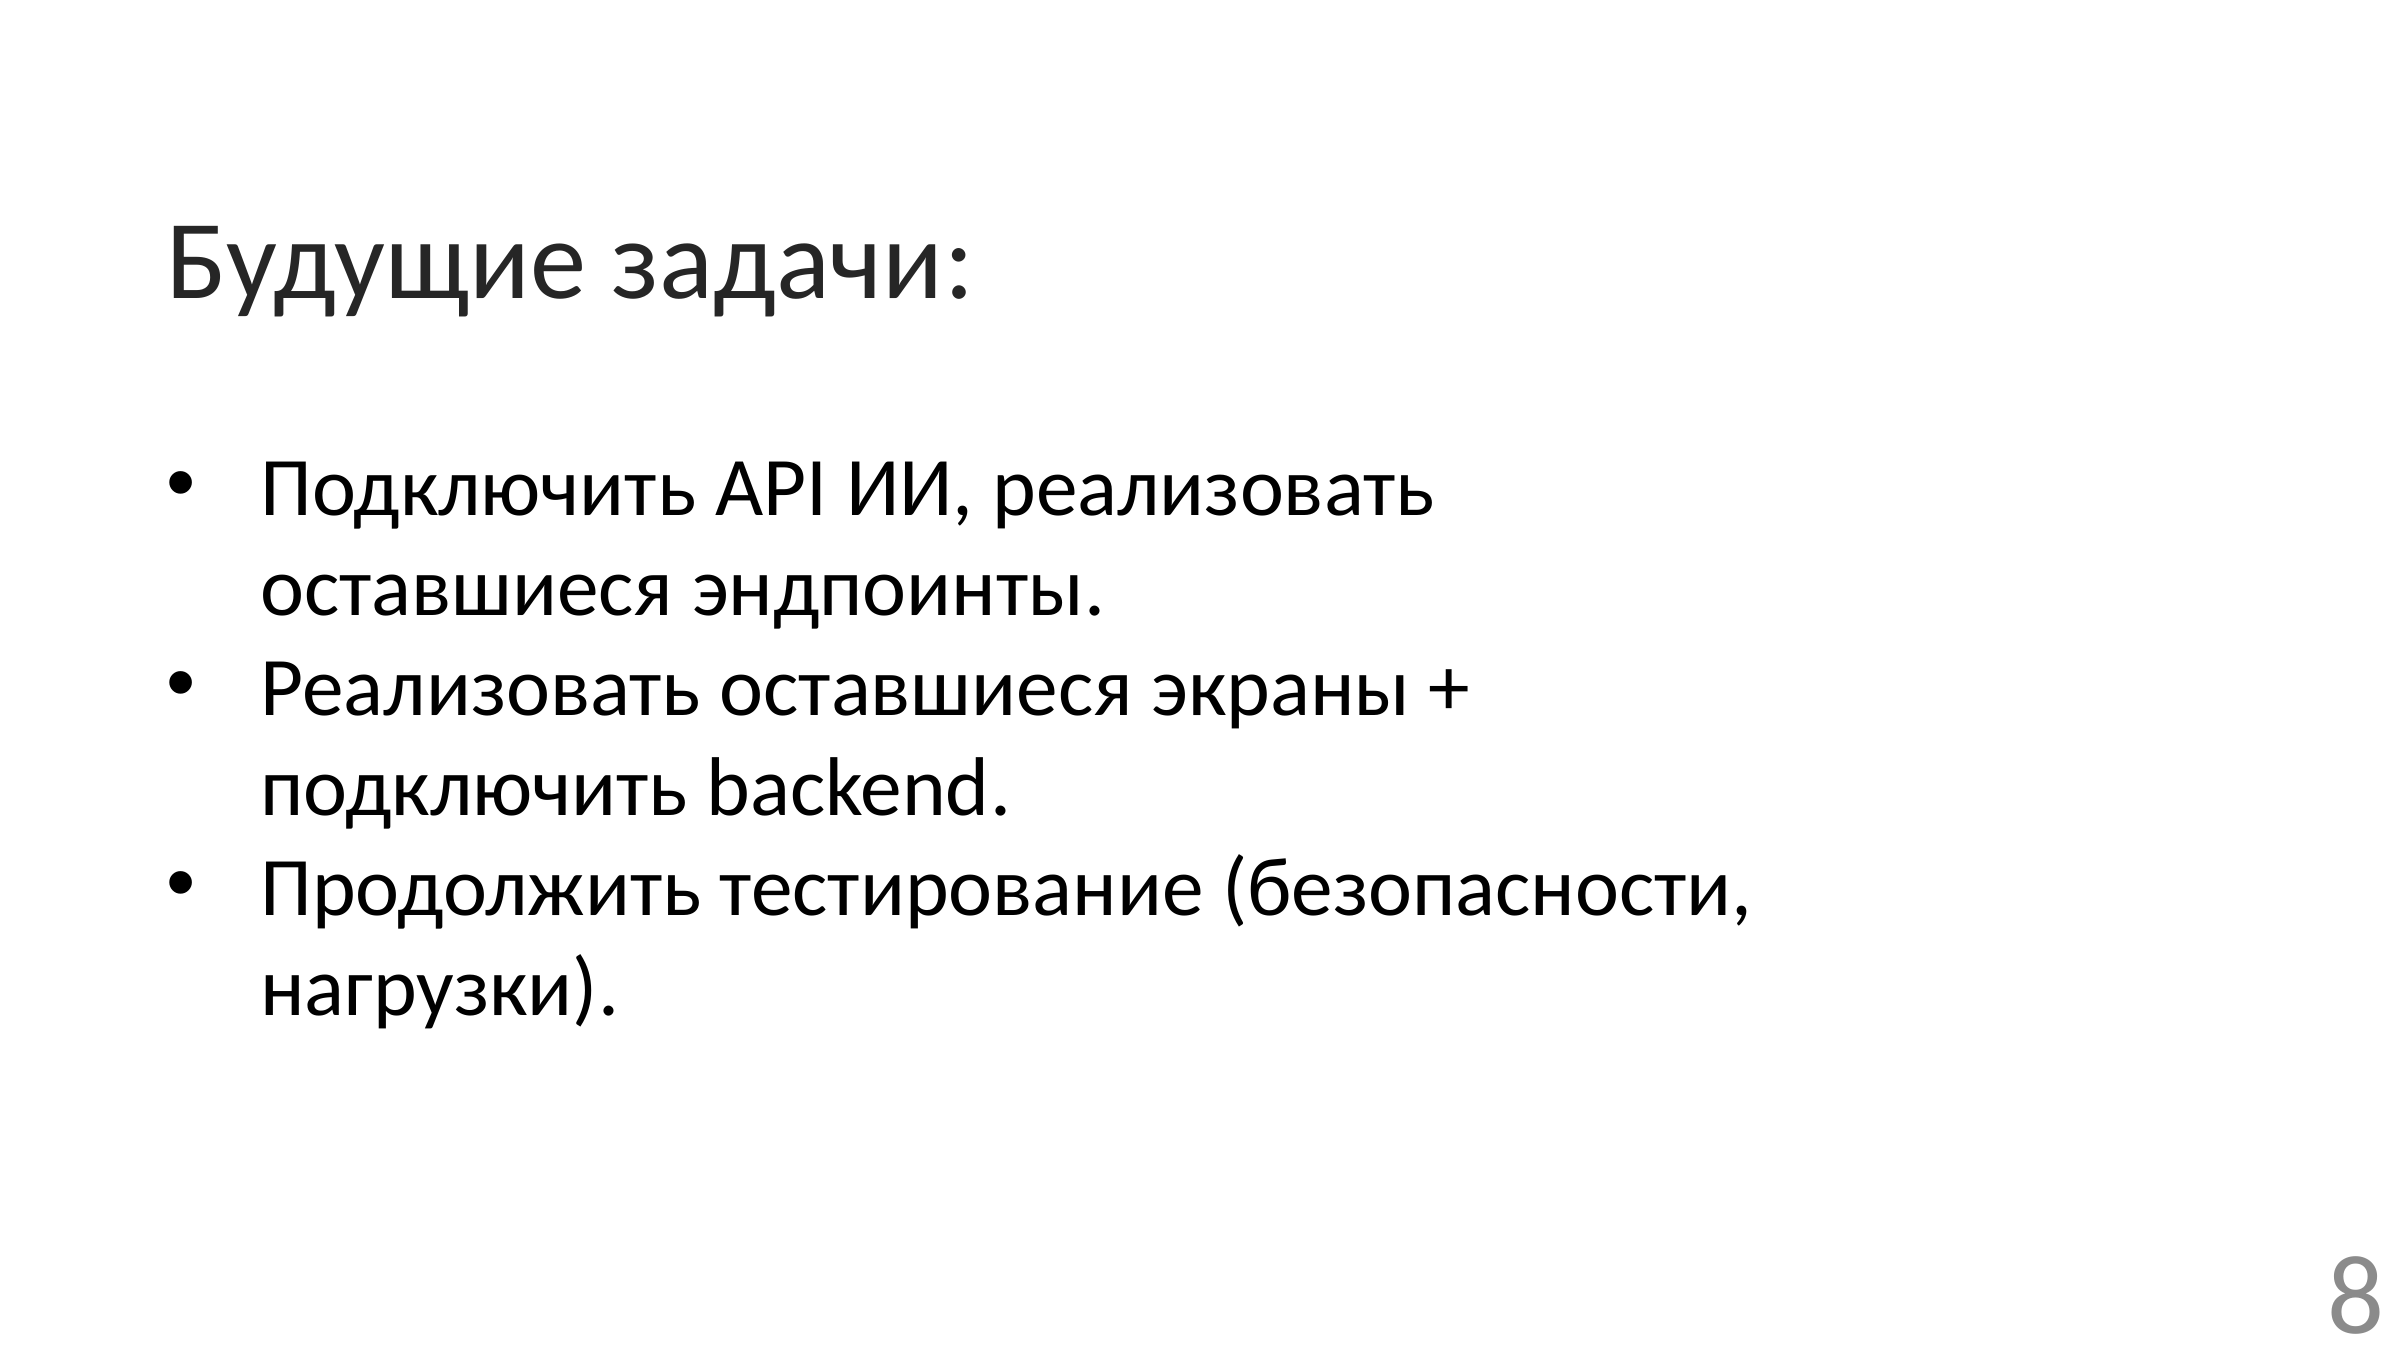

Будущие задачи:
Подключить API ИИ, реализовать оставшиеся эндпоинты.
Реализовать оставшиеся экраны + подключить backend.
Продолжить тестирование (безопасности, нагрузки).
8